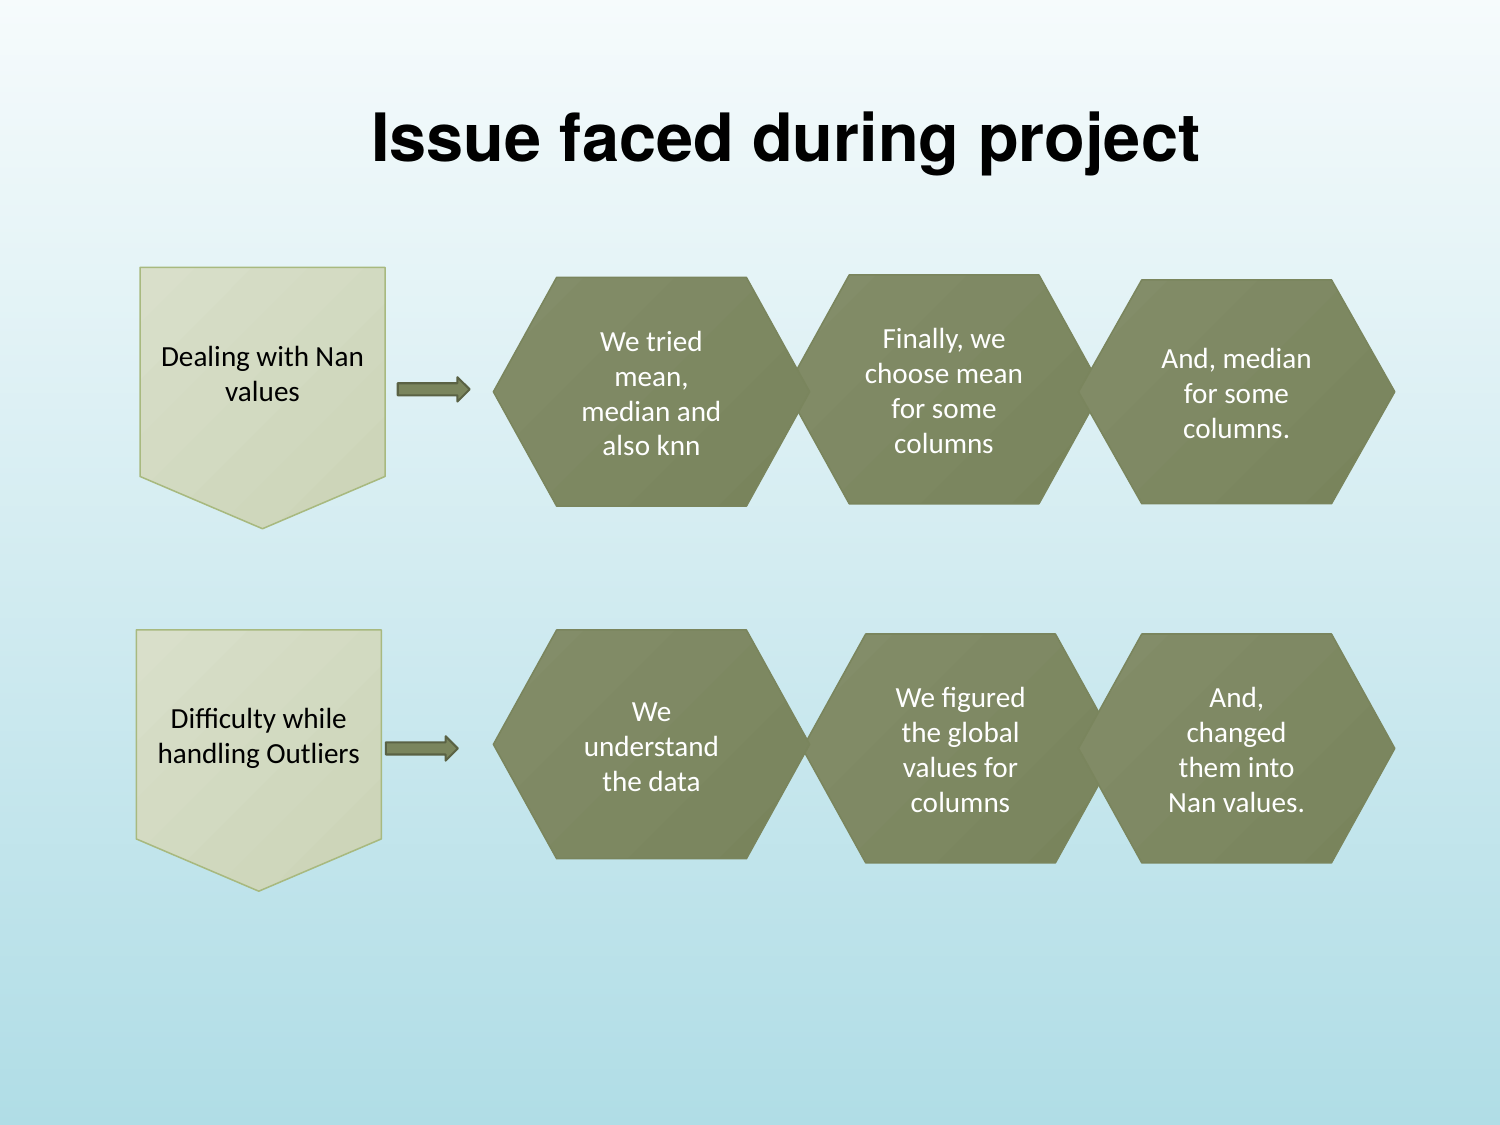

Issue faced during project
Dealing with Nan values
Finally, we choose mean for some columns
We tried mean, median and also knn
And, median for some columns.

Difficulty while handling Outliers
We understand the data
We figured the global values for columns
And, changed them into Nan values.